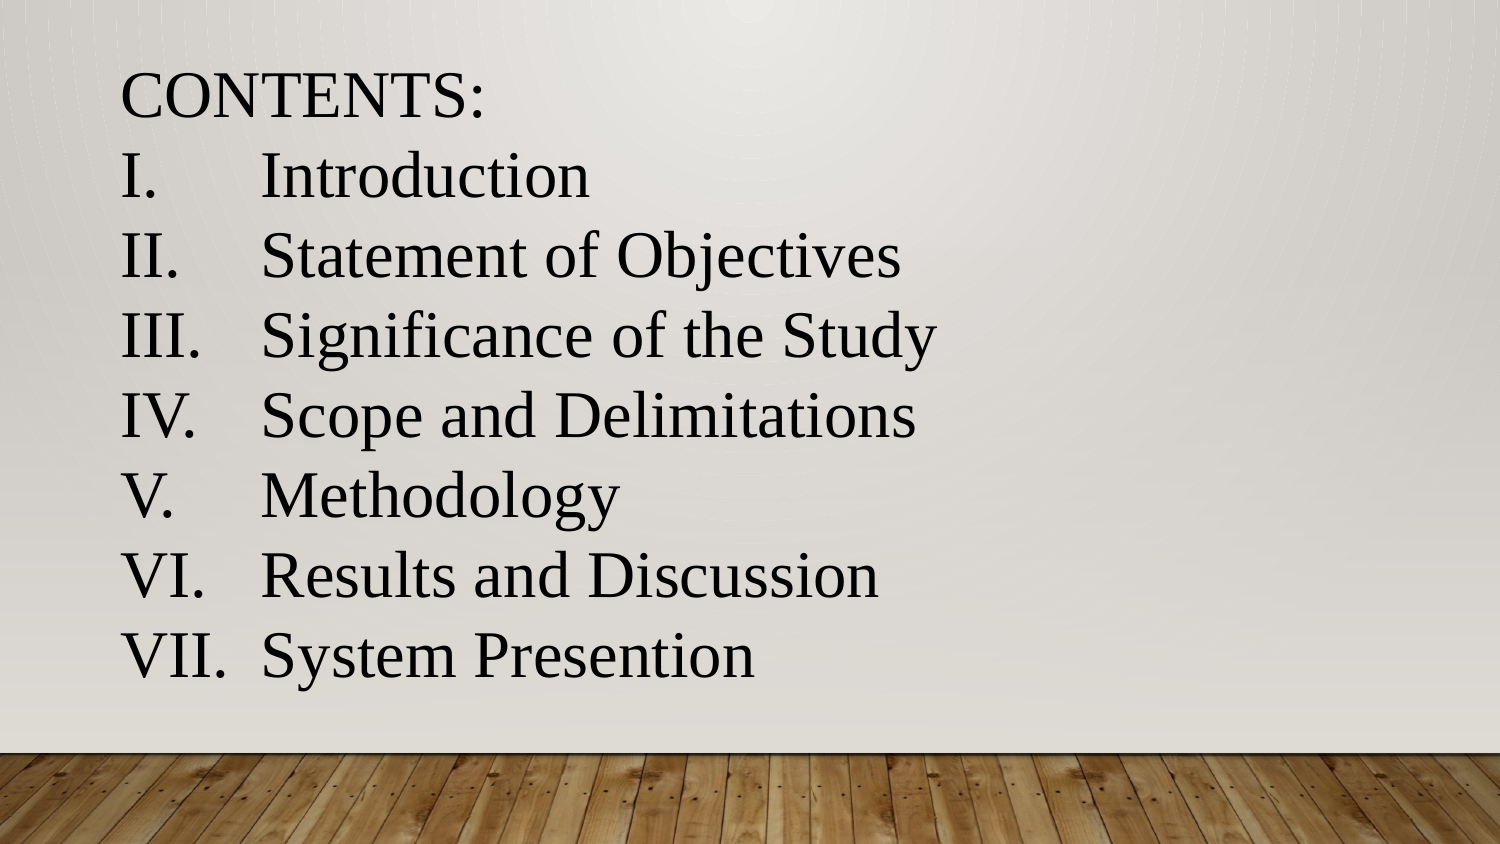

CONTENTS:
Introduction
Statement of Objectives
Significance of the Study
Scope and Delimitations
Methodology
Results and Discussion
System Presention